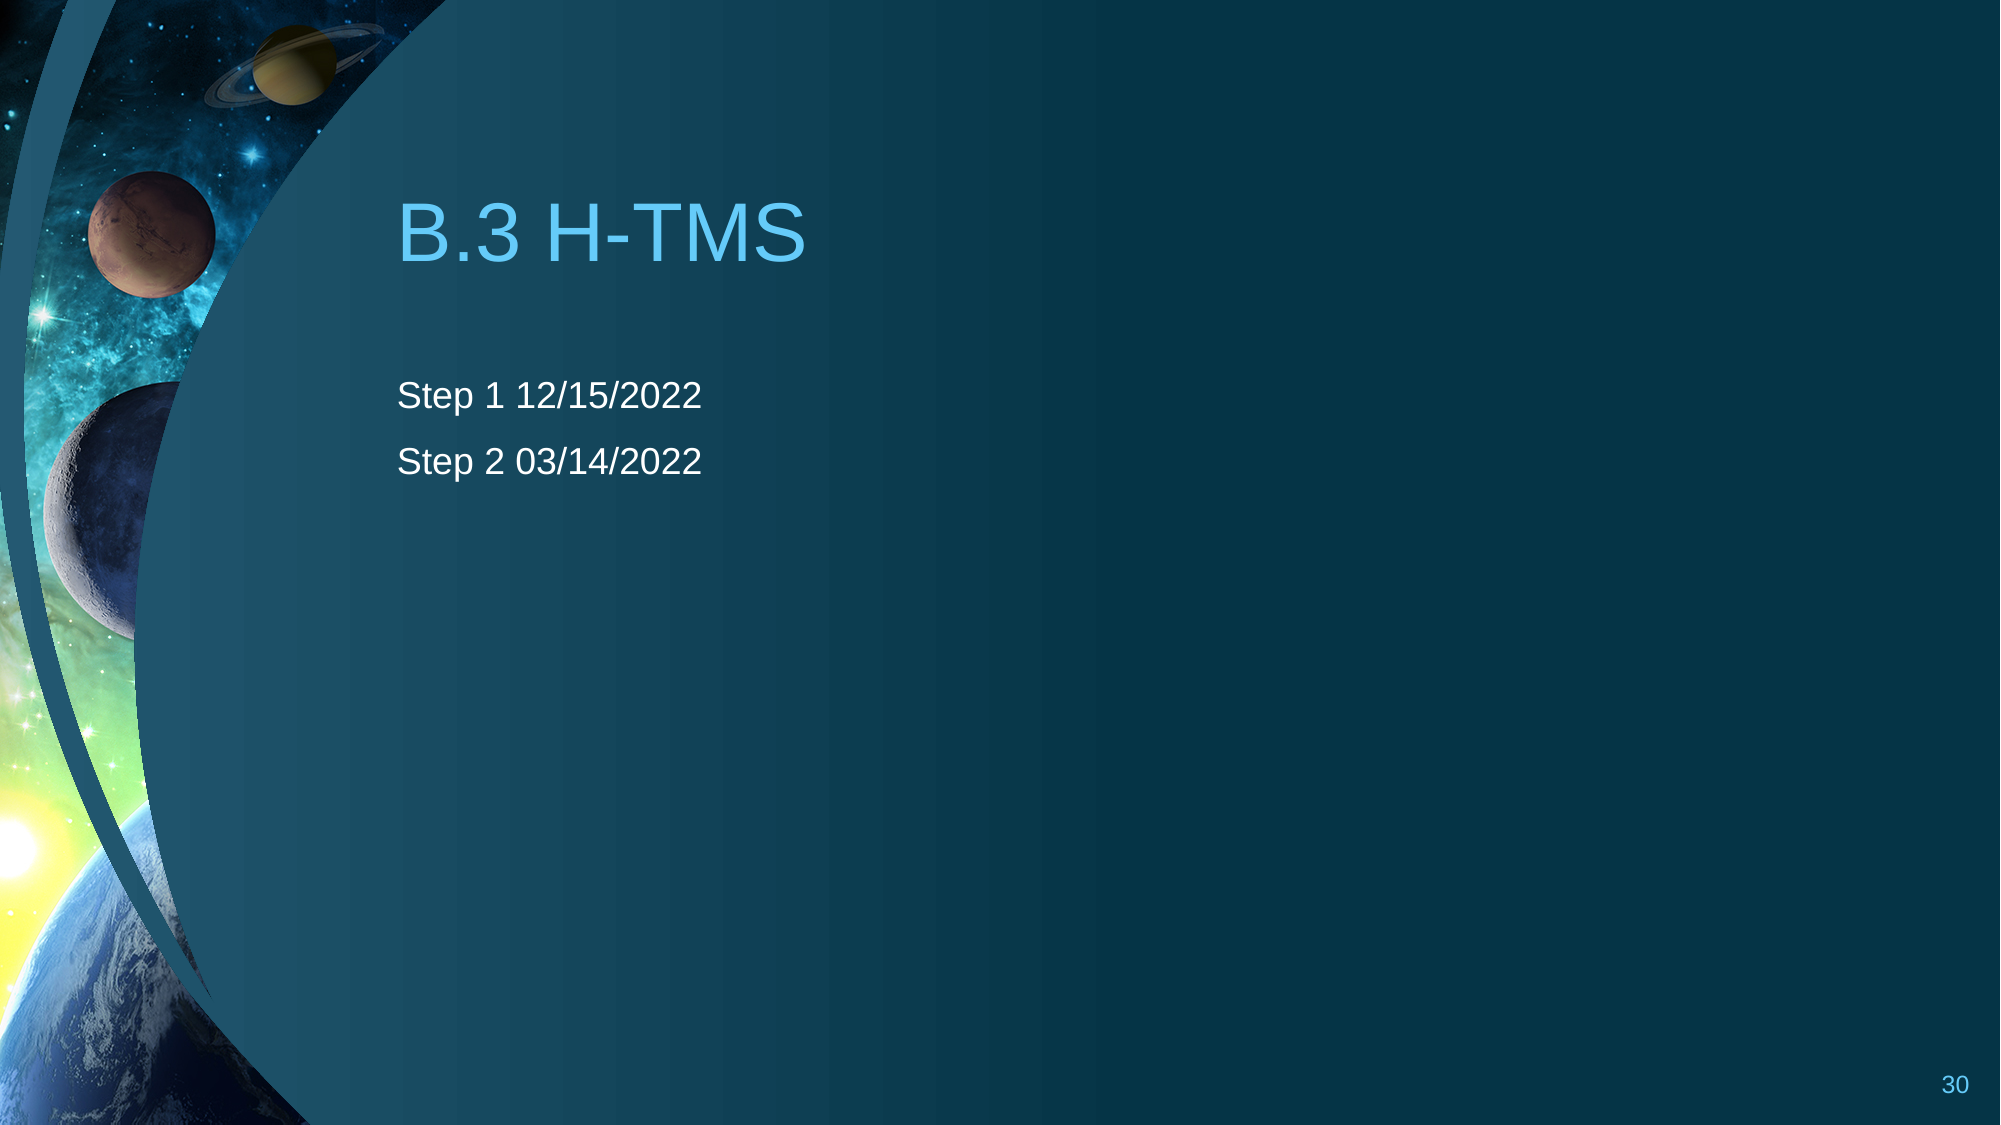

# B.3 H-TMS
Step 1 12/15/2022
Step 2 03/14/2022
30